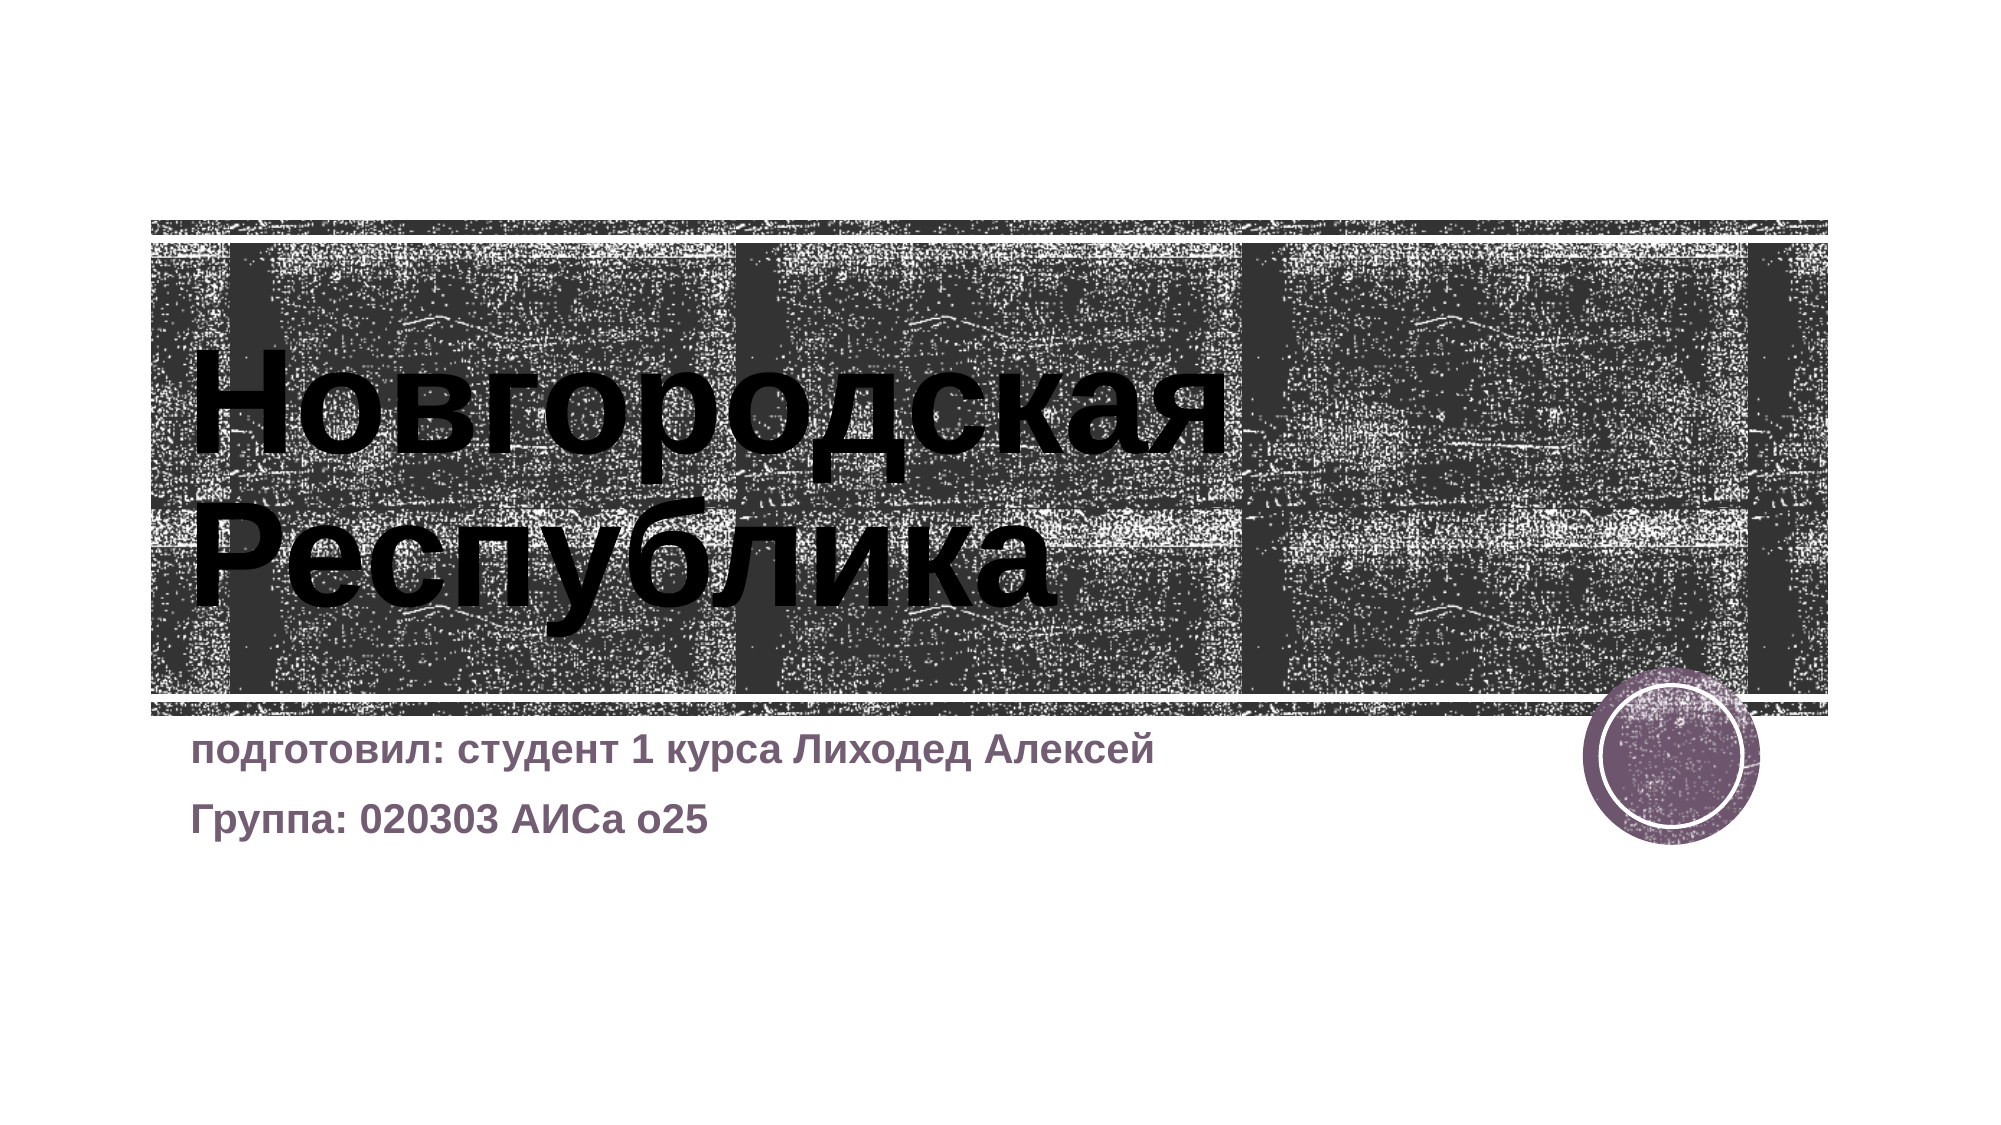

# Новгородская Республика
подготовил: студент 1 курса Лиходед Алексей
Группа: 020303 АИСа о25